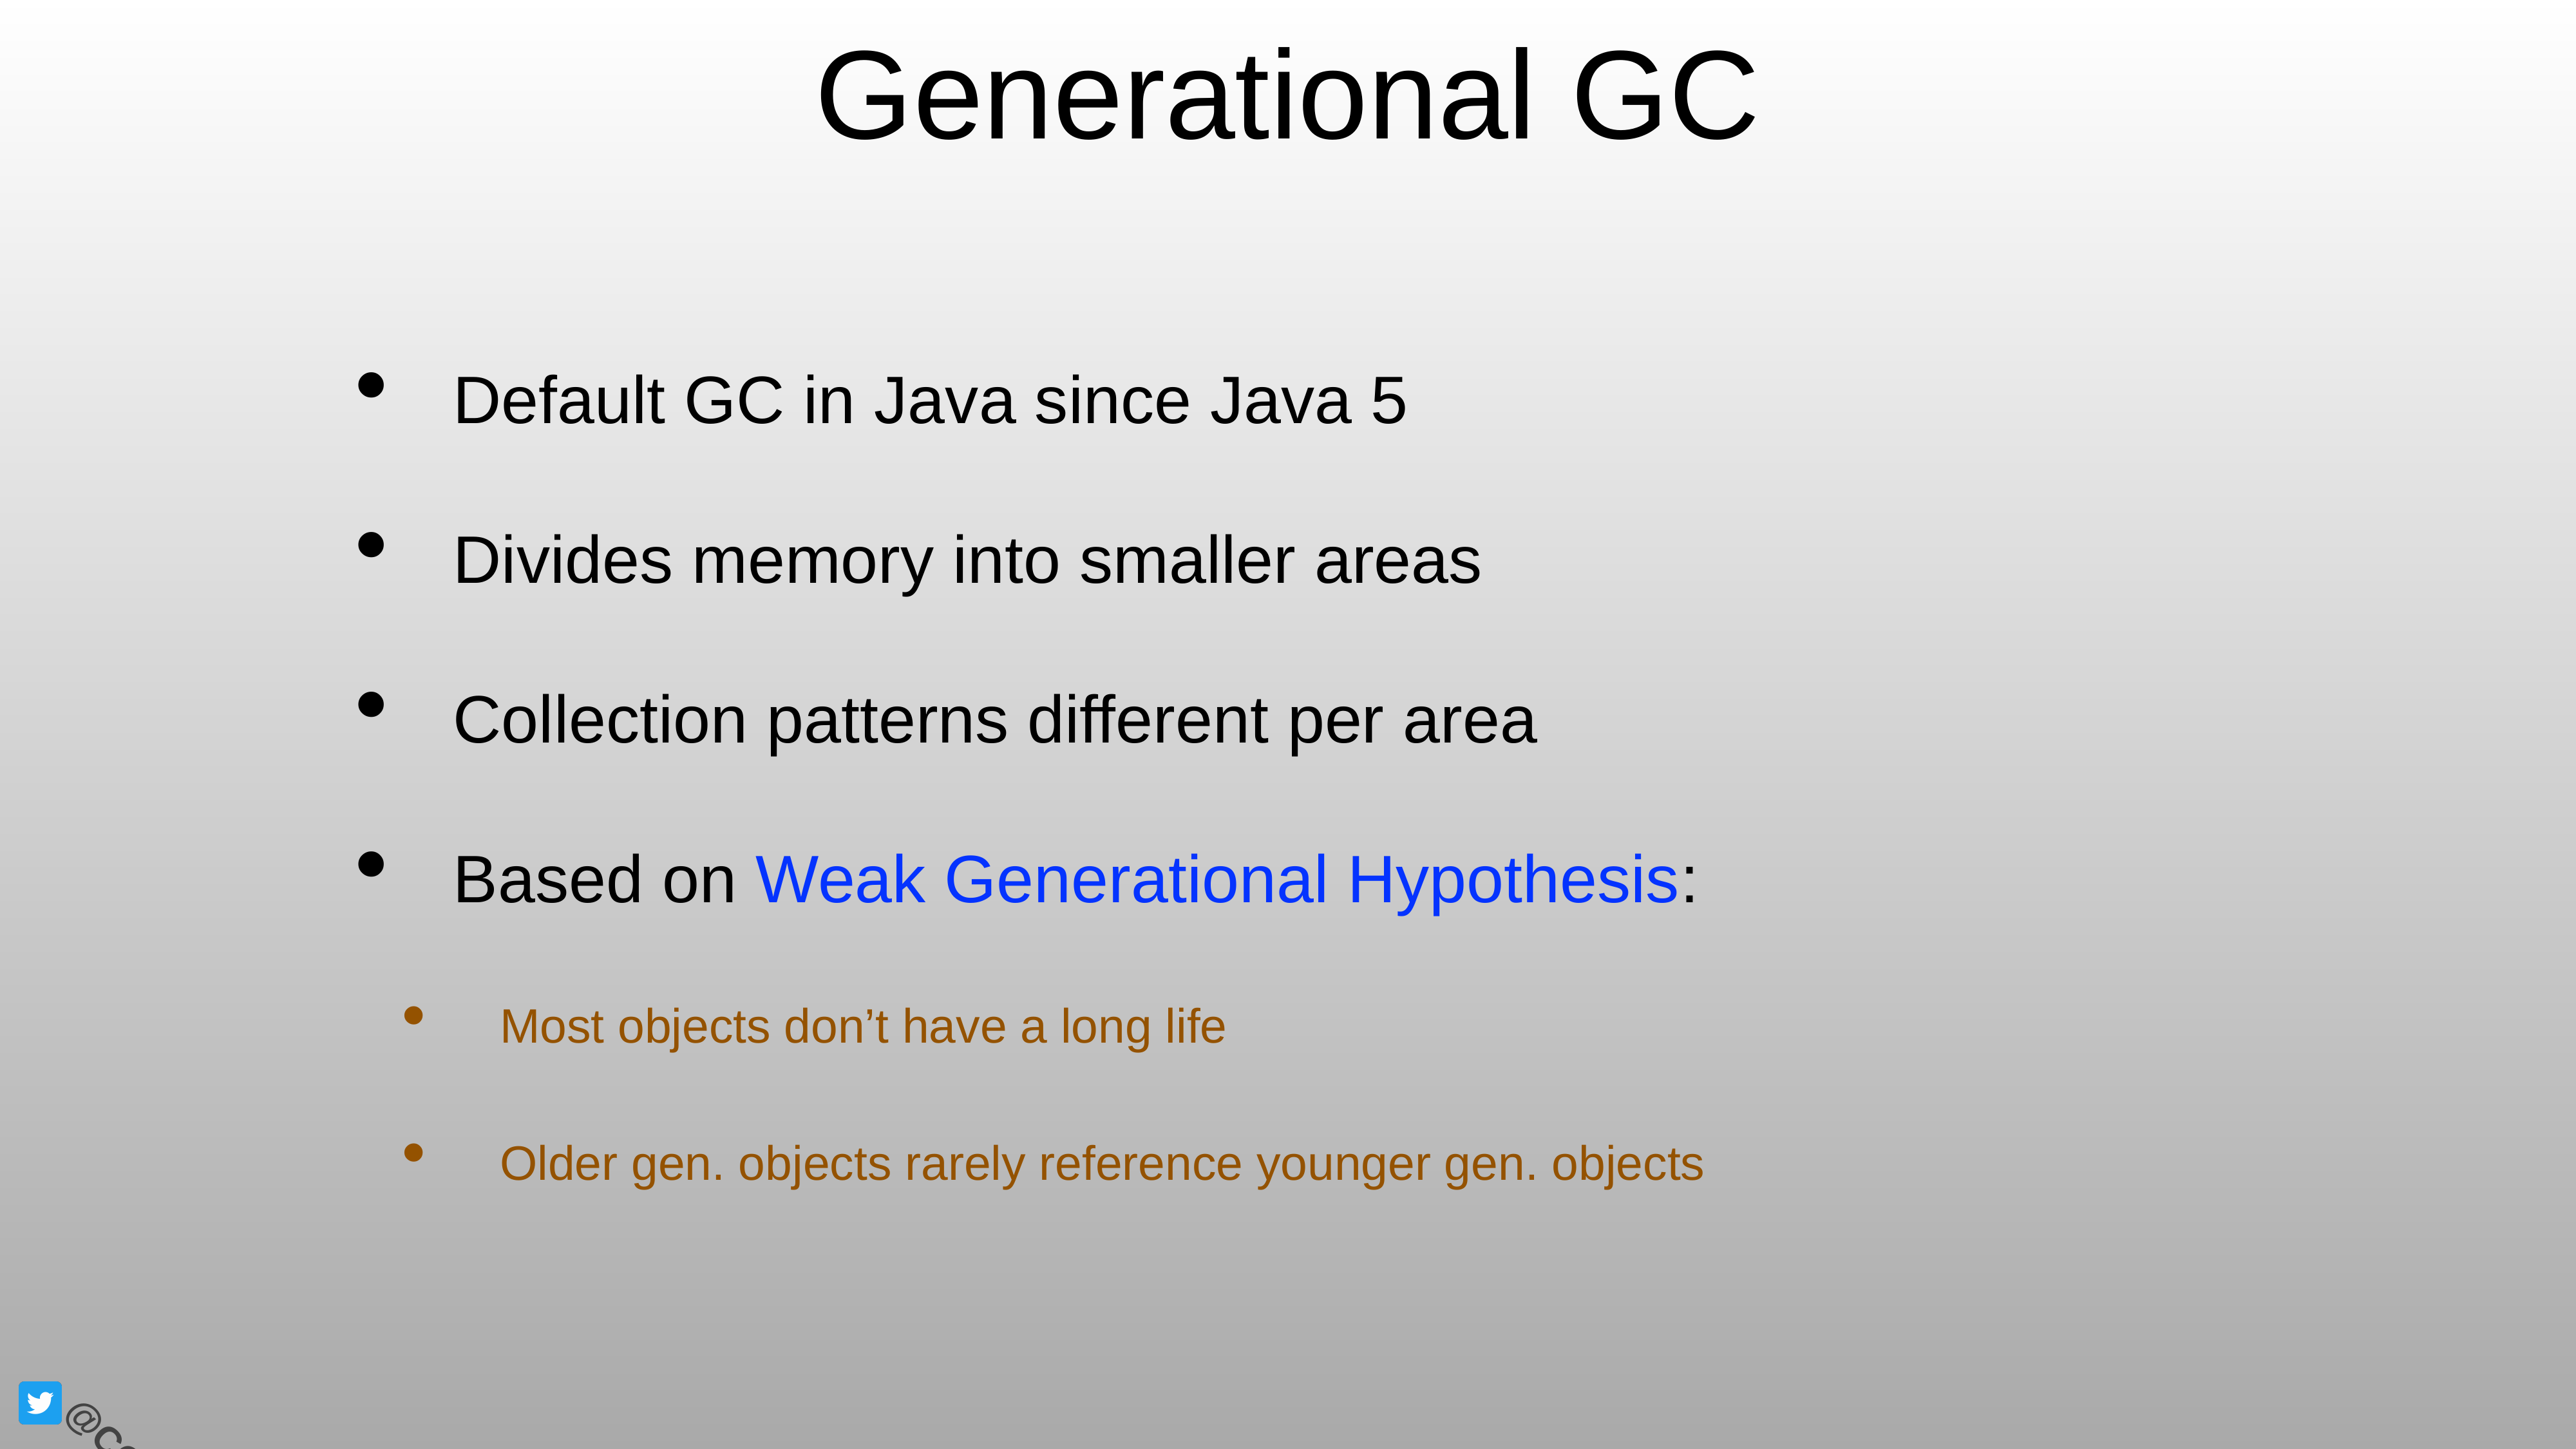

# Generational GC
Default GC in Java since Java 5
Divides memory into smaller areas
Collection patterns different per area
Based on Weak Generational Hypothesis:
Most objects don’t have a long life
Older gen. objects rarely reference younger gen. objects
44